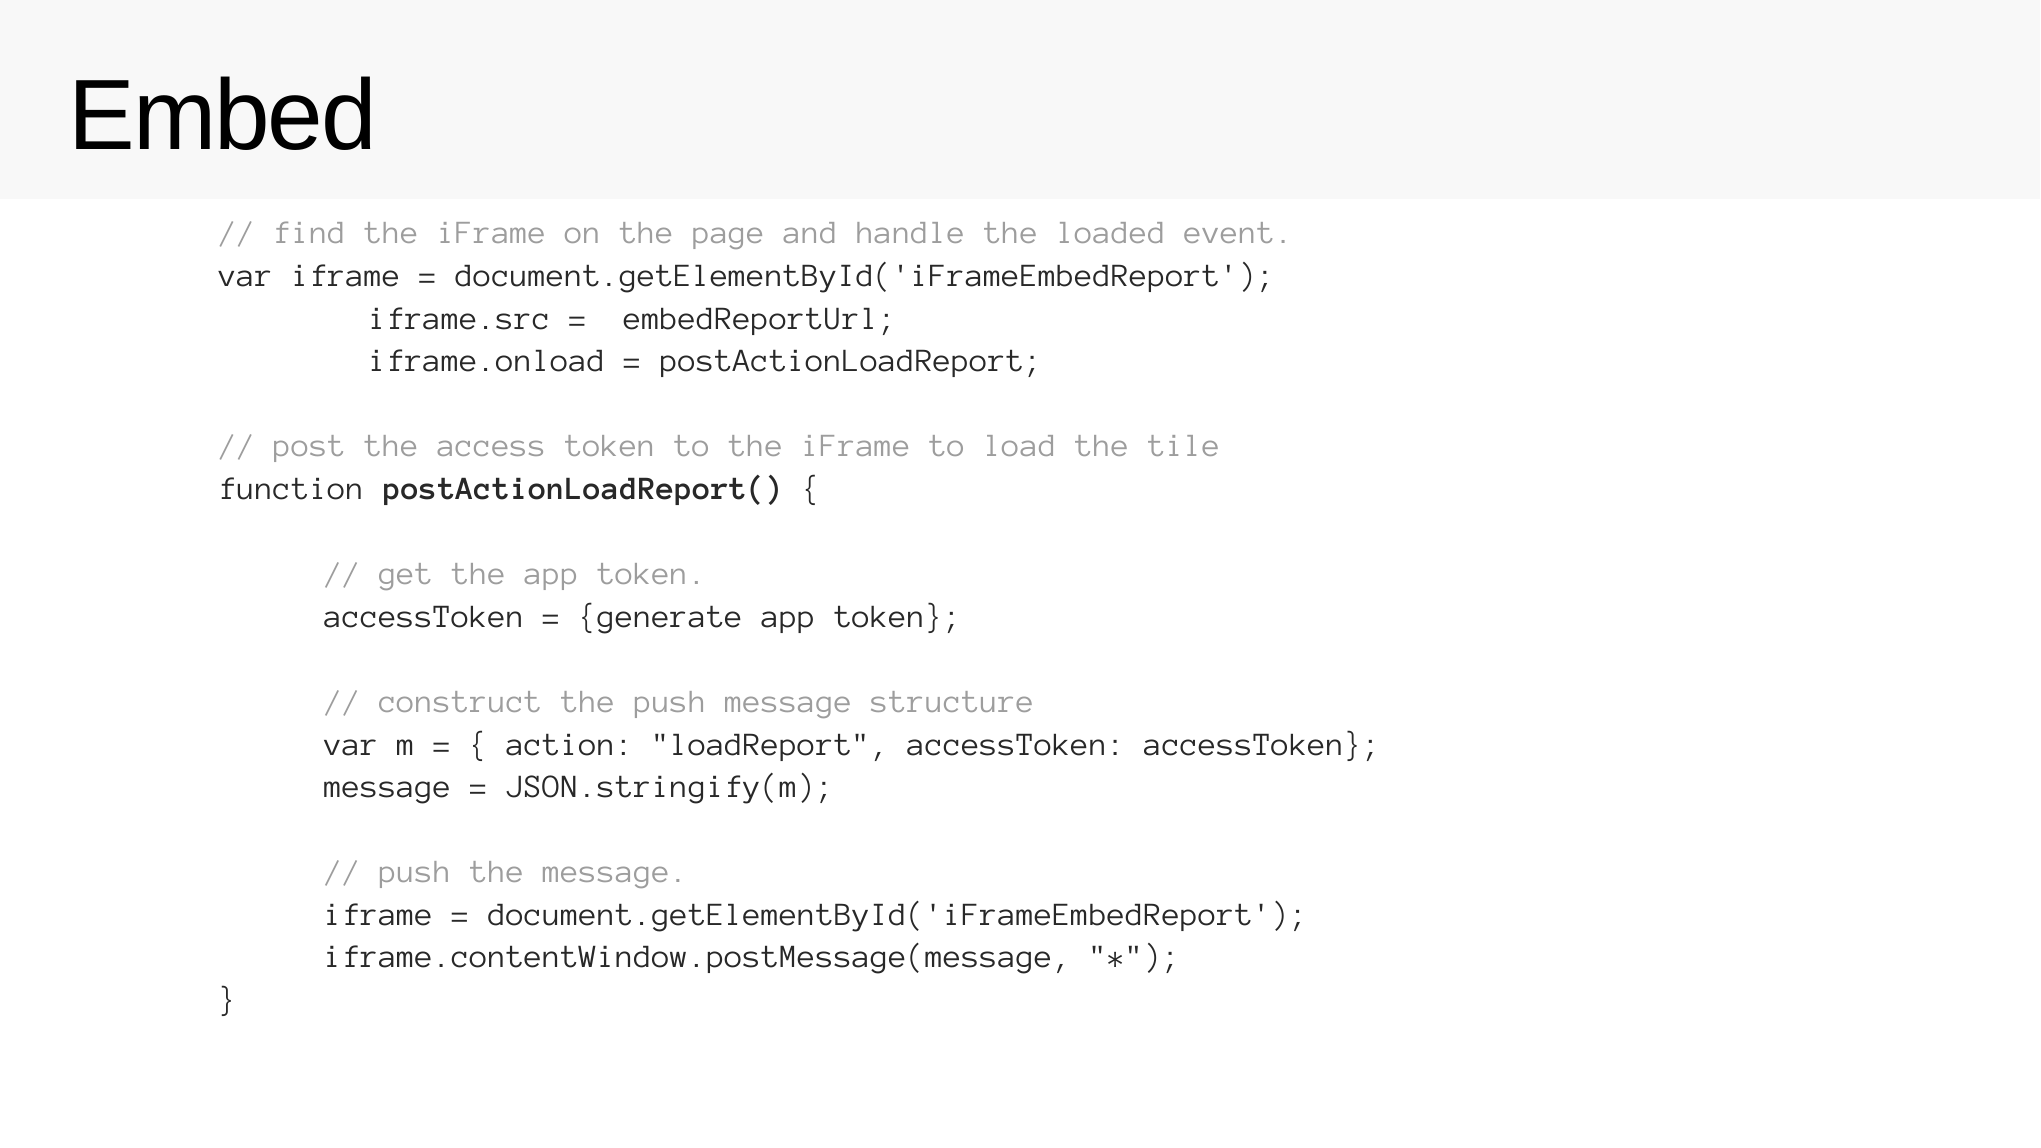

# Embed
	// find the iFrame on the page and handle the loaded event.
	var iframe = document.getElementById('iFrameEmbedReport');
          	iframe.src =  embedReportUrl;
          	iframe.onload = postActionLoadReport;

	// post the access token to the iFrame to load the tile
	function postActionLoadReport() {

// get the app token.
accessToken = {generate app token};

// construct the push message structure
var m = { action: "loadReport", accessToken: accessToken};
message = JSON.stringify(m);

// push the message.
iframe = document.getElementById('iFrameEmbedReport');
iframe.contentWindow.postMessage(message, "*");
	}